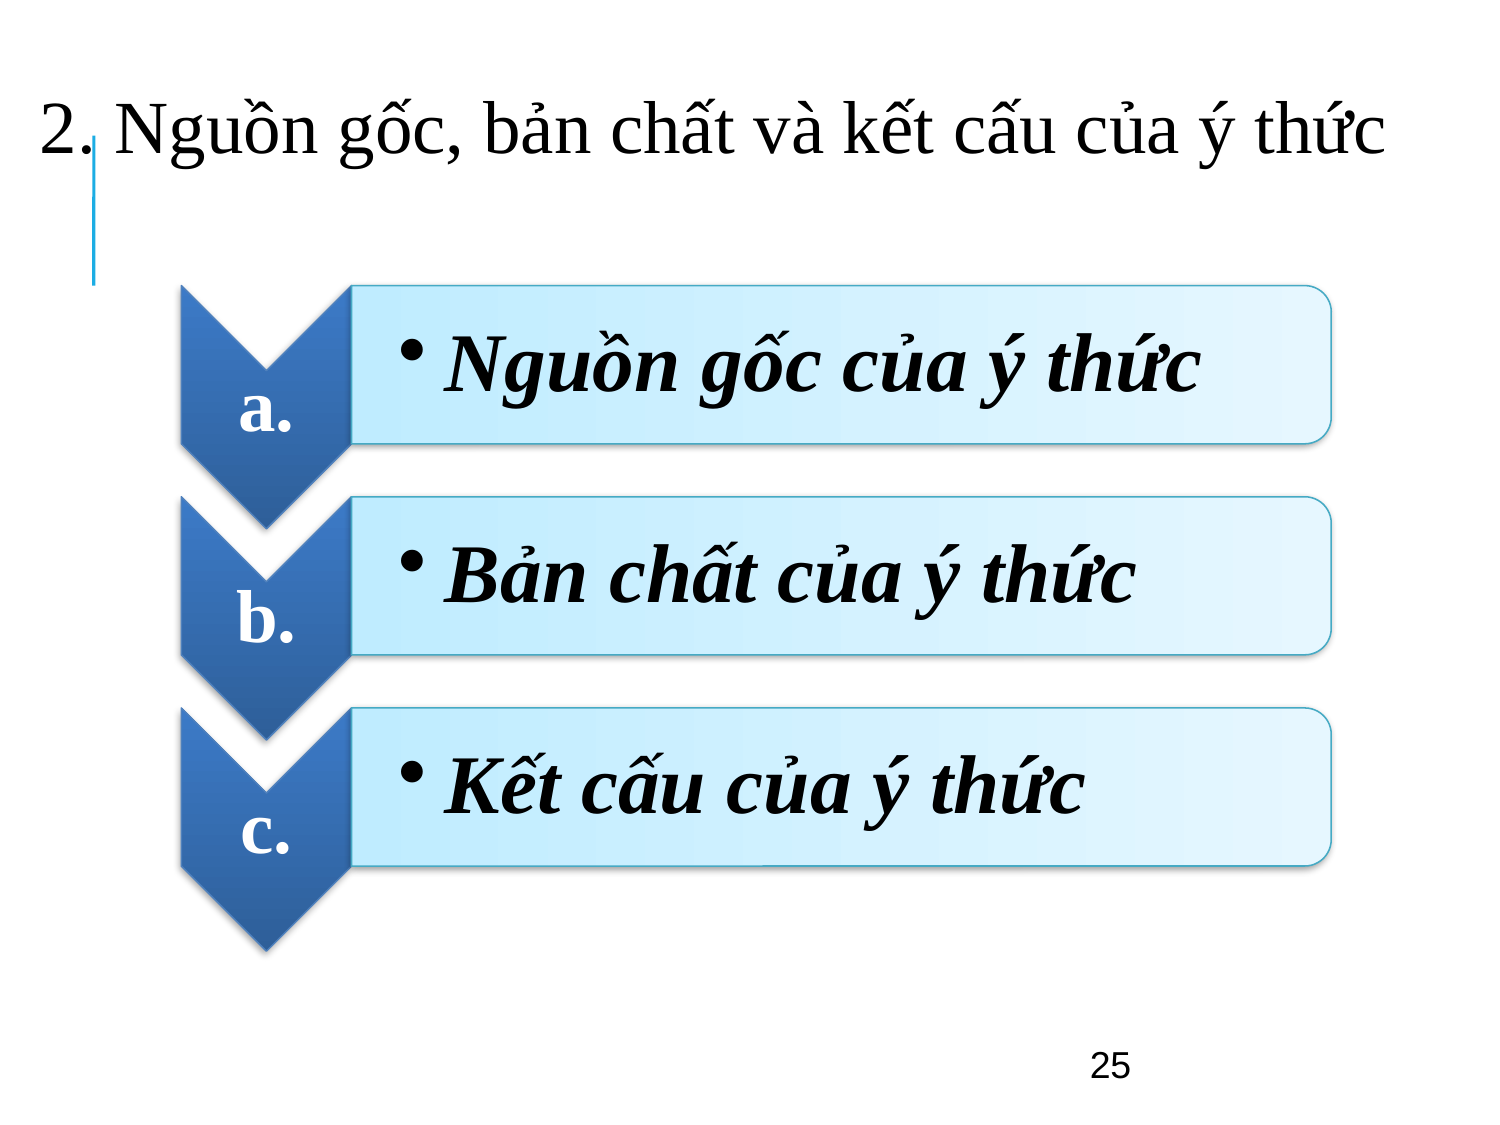

# 2. Nguồn gốc, bản chất và kết cấu của ý thức
a.
Nguồn gốc của ý thức
b.
Bản chất của ý thức
c.
Kết cấu của ý thức
25